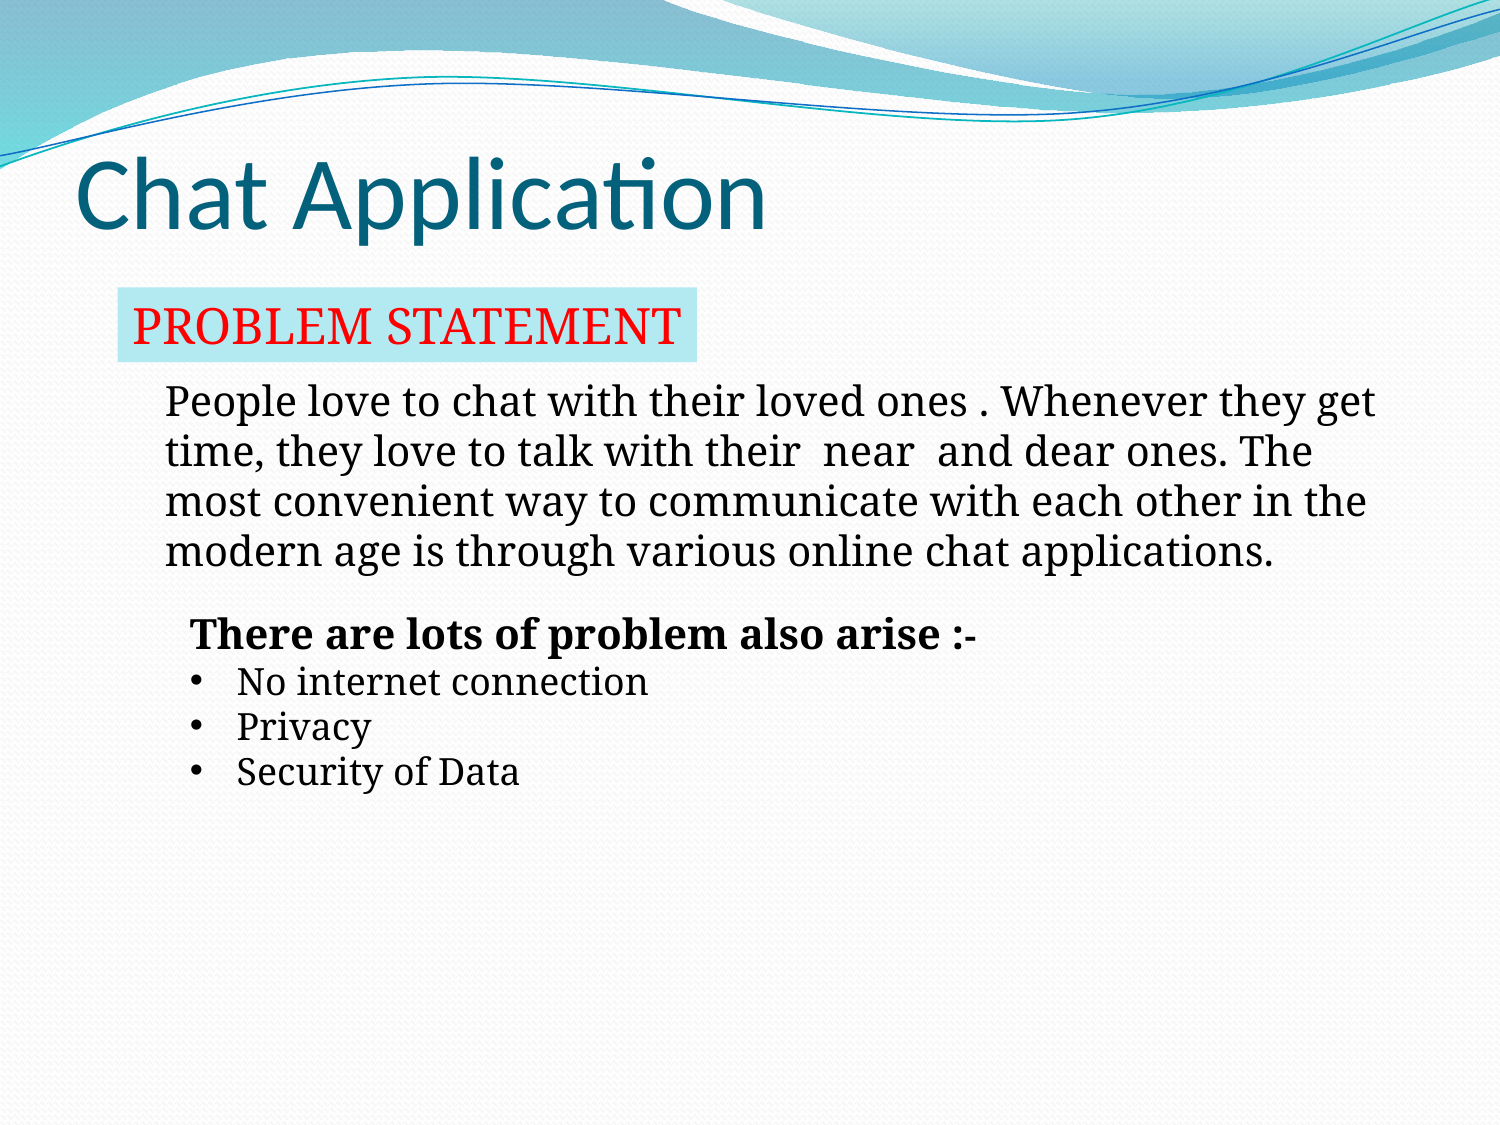

# Chat Application
PROBLEM STATEMENT
People love to chat with their loved ones . Whenever they get time, they love to talk with their  near  and dear ones. The most convenient way to communicate with each other in the modern age is through various online chat applications.
There are lots of problem also arise :-
No internet connection
Privacy
Security of Data